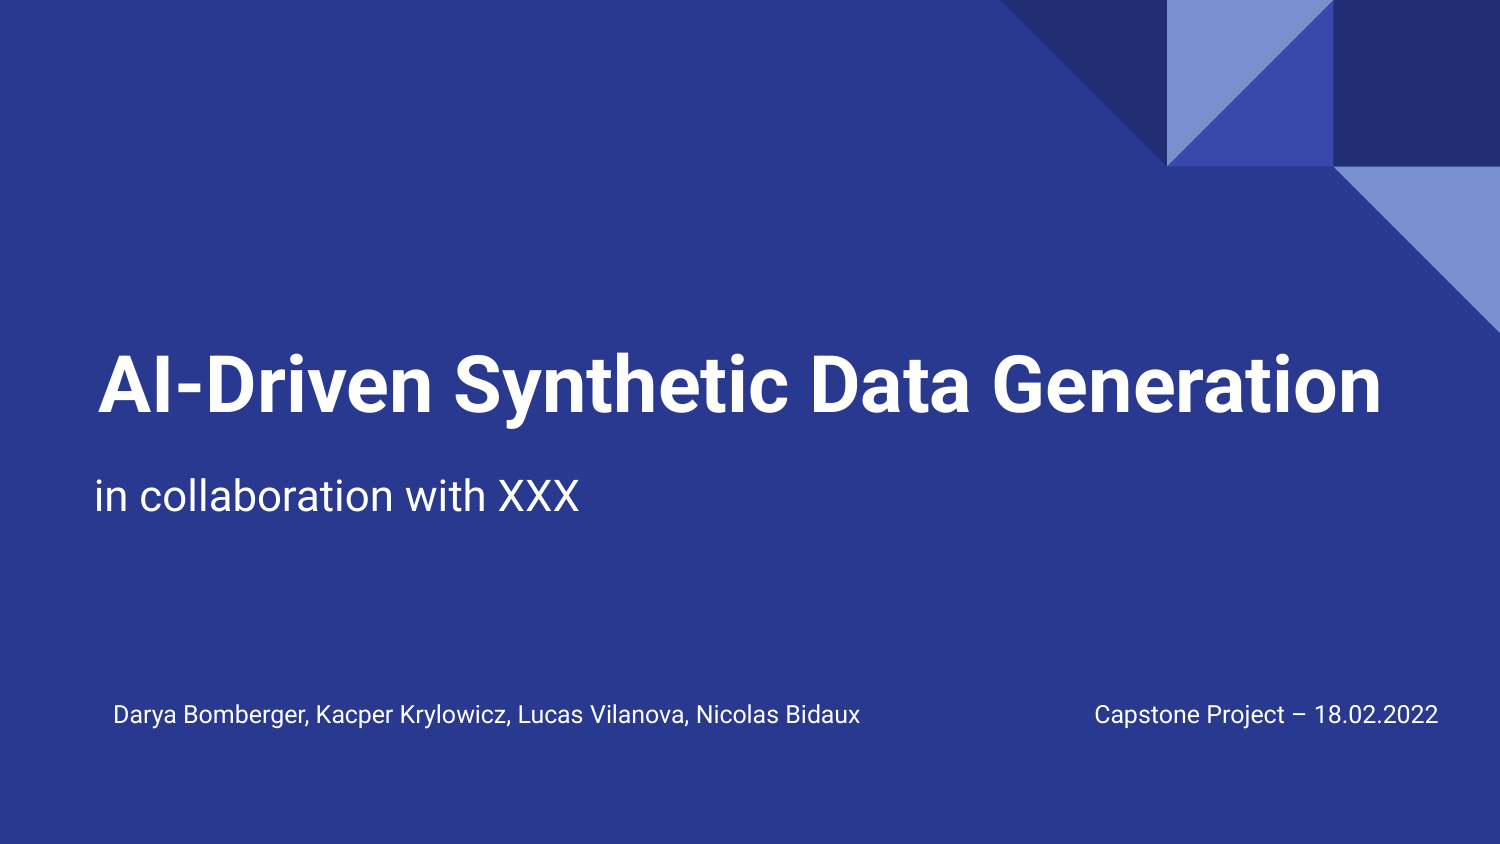

# AI-Driven Synthetic Data Generation
in collaboration with XXX

Darya Bomberger, Kacper Krylowicz, Lucas Vilanova, Nicolas Bidaux
Capstone Project – 18.02.2022